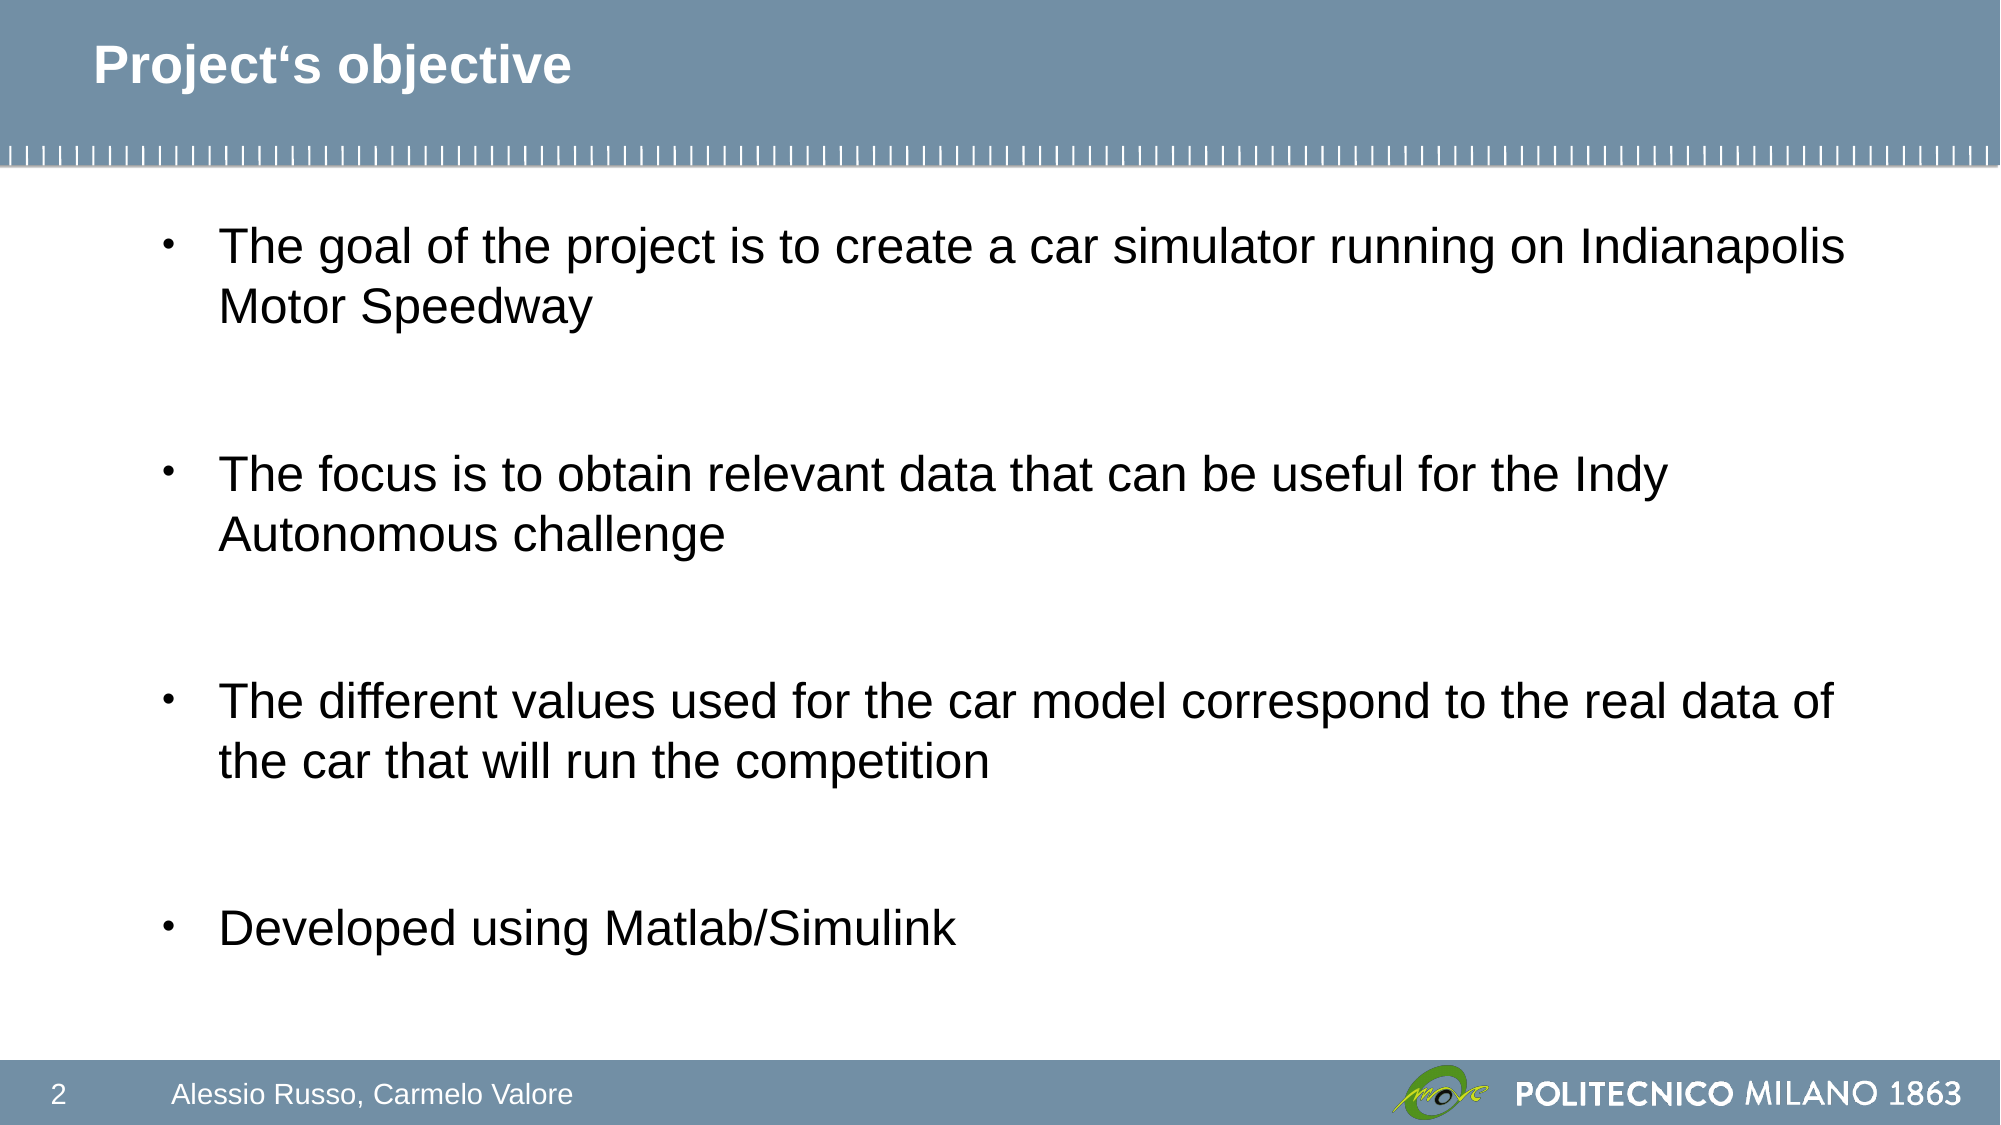

Project‘s objective
The goal of the project is to create a car simulator running on Indianapolis Motor Speedway

The focus is to obtain relevant data that can be useful for the Indy Autonomous challenge

The different values used for the car model correspond to the real data of the car that will run the competition

Developed using Matlab/Simulink

2
Alessio Russo, Carmelo Valore